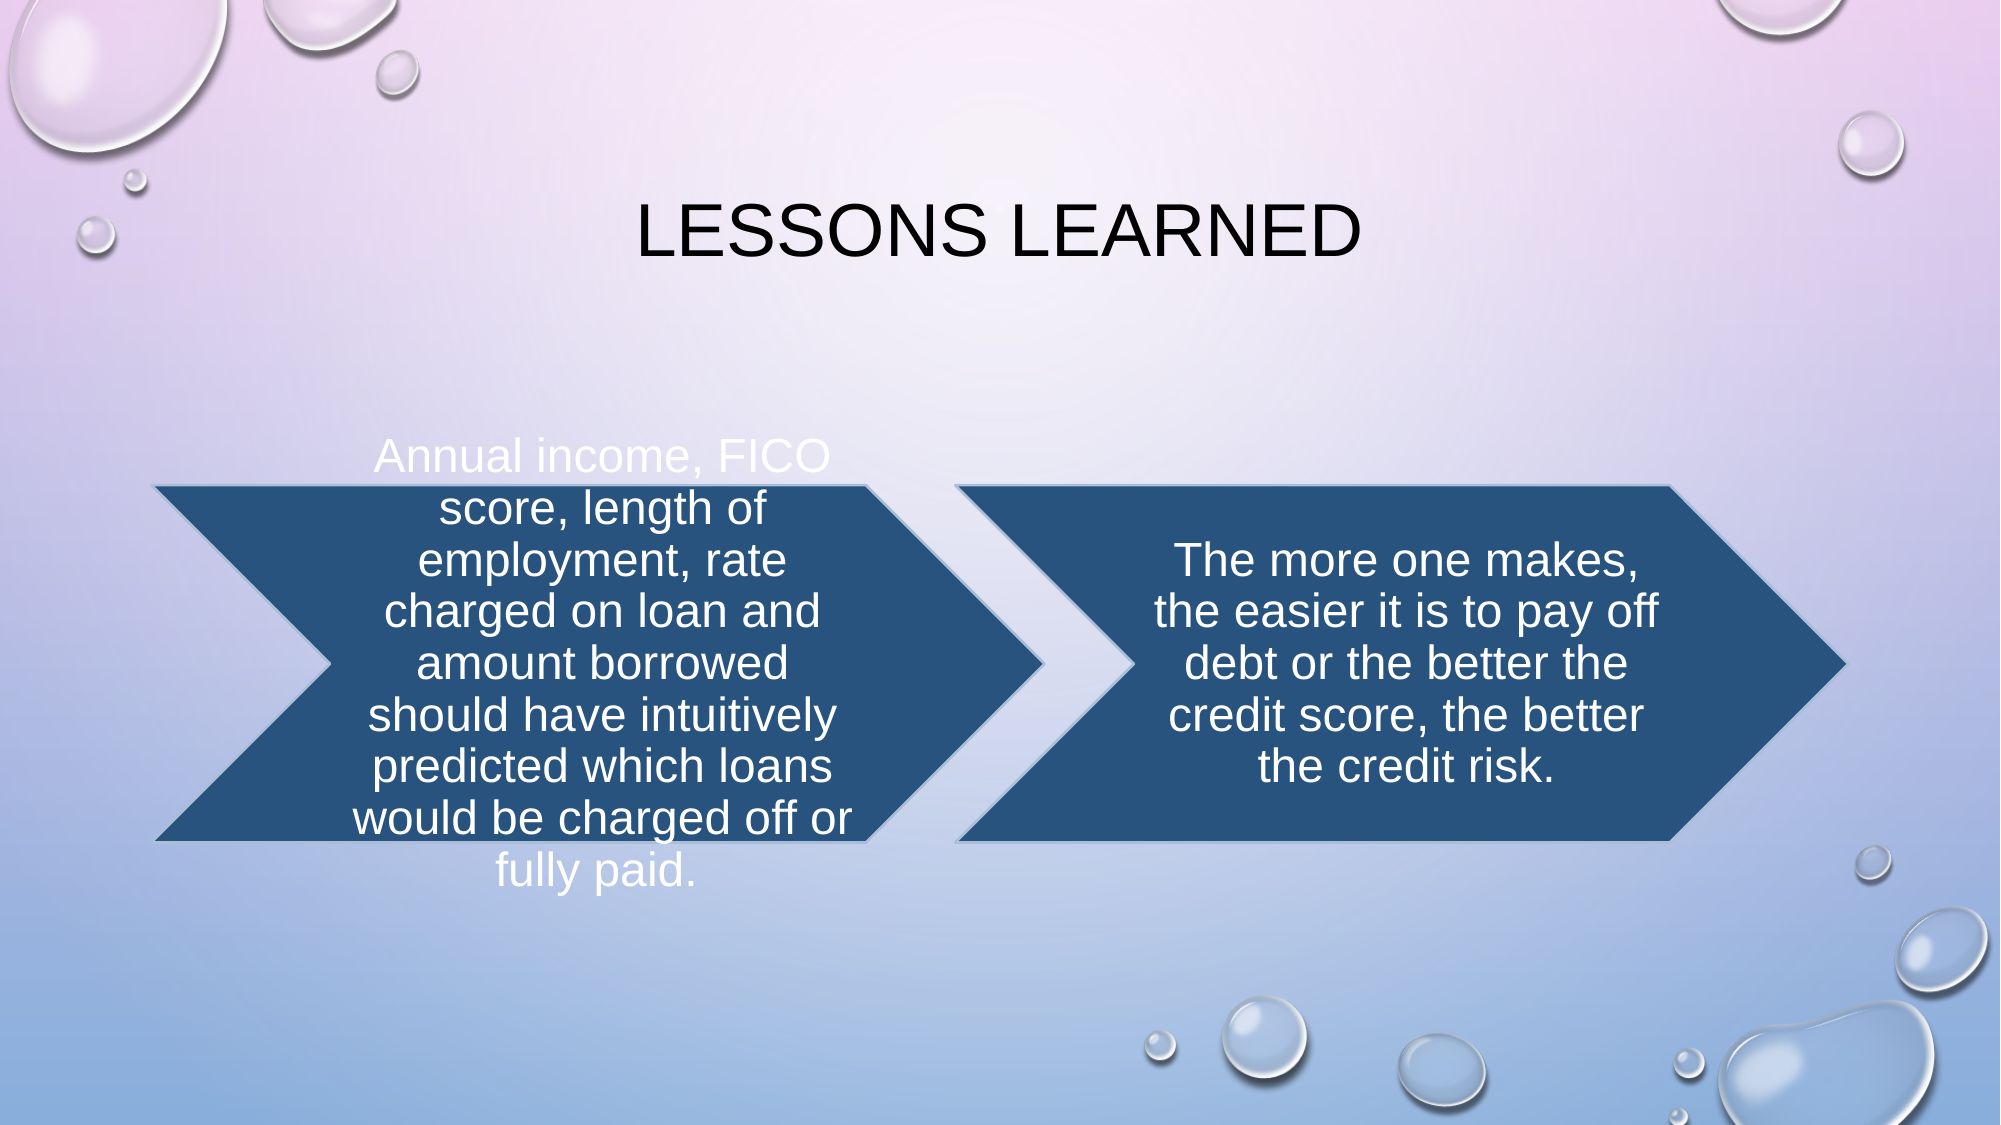

# Lessons learned
Annual income, FICO score, length of employment, rate charged on loan and amount borrowed should have intuitively predicted which loans would be charged off or fully paid.
The more one makes, the easier it is to pay off debt or the better the credit score, the better the credit risk.